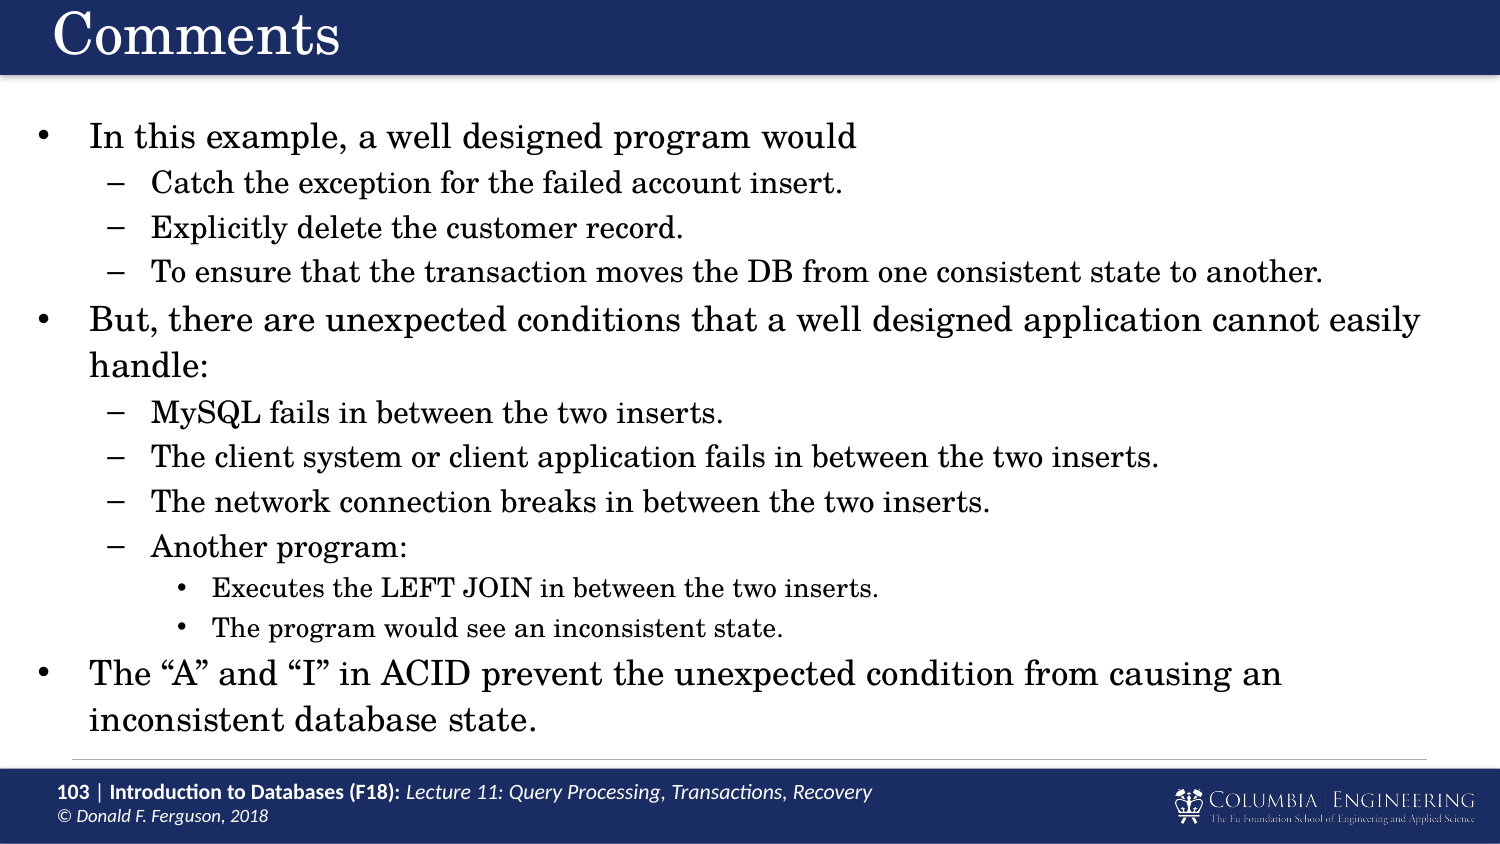

# Comments
In this example, a well designed program would
Catch the exception for the failed account insert.
Explicitly delete the customer record.
To ensure that the transaction moves the DB from one consistent state to another.
But, there are unexpected conditions that a well designed application cannot easily handle:
MySQL fails in between the two inserts.
The client system or client application fails in between the two inserts.
The network connection breaks in between the two inserts.
Another program:
Executes the LEFT JOIN in between the two inserts.
The program would see an inconsistent state.
The “A” and “I” in ACID prevent the unexpected condition from causing an inconsistent database state.